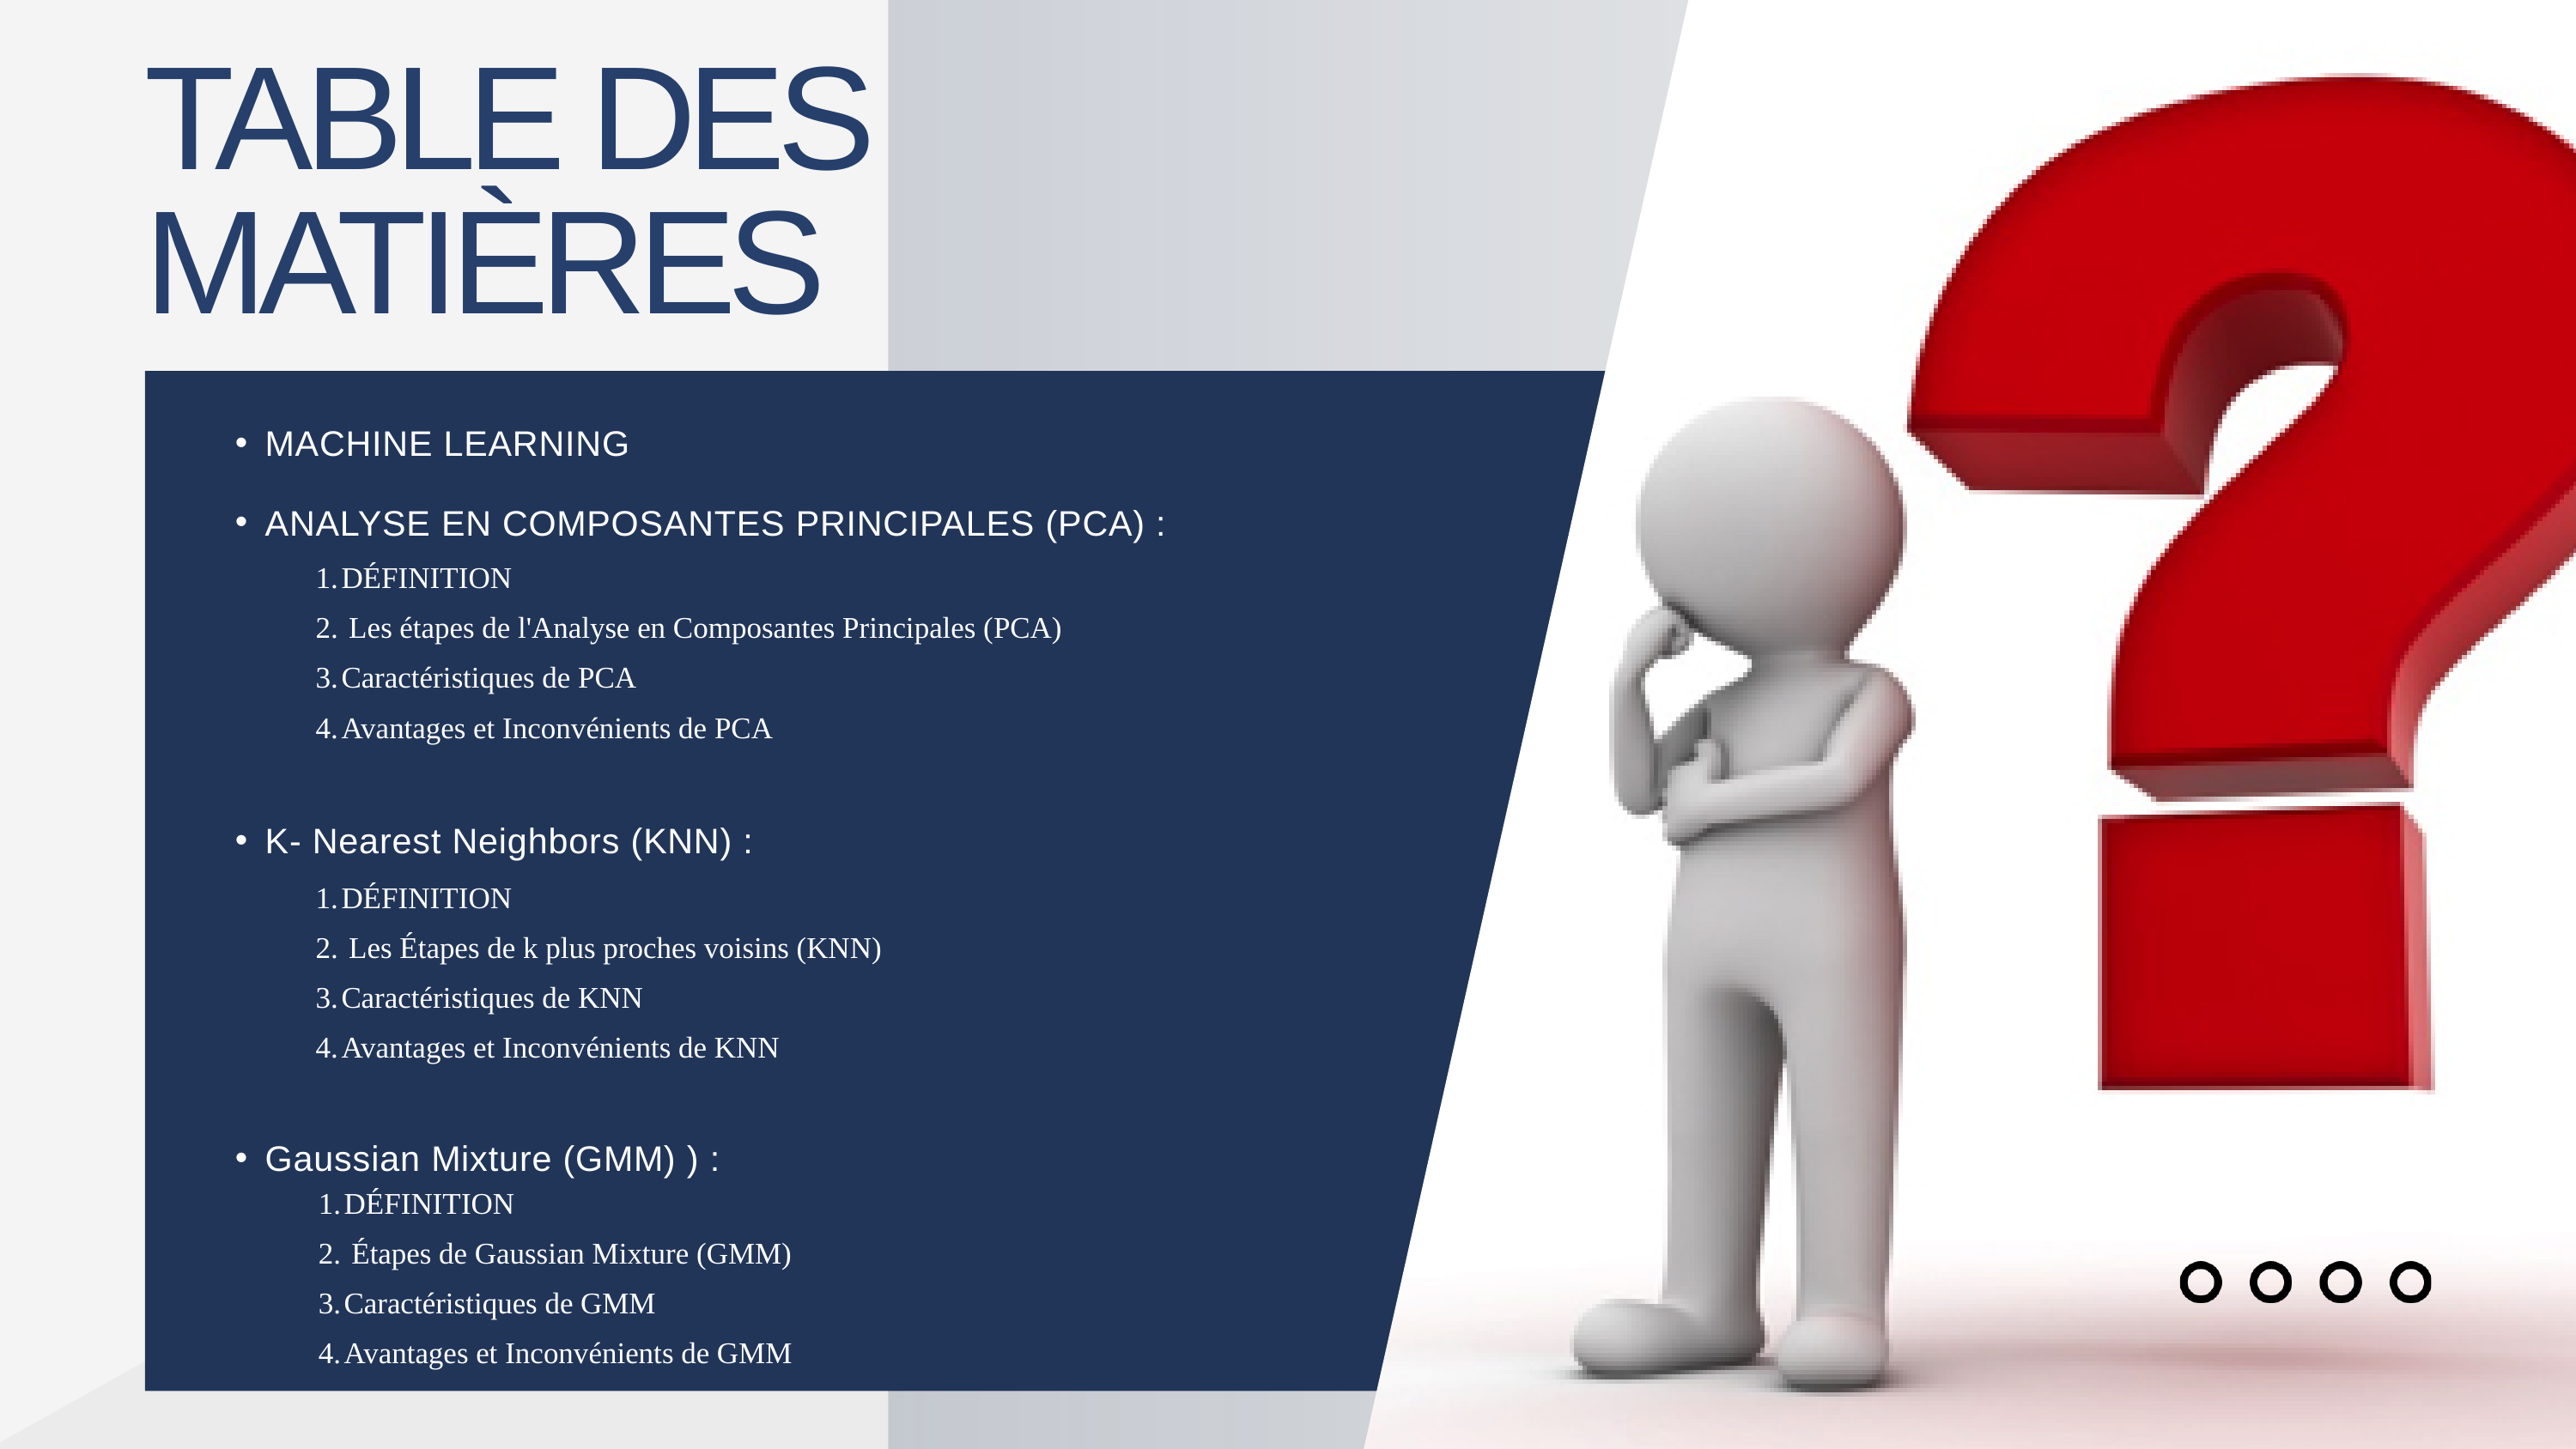

TABLE DES MATIÈRES

MACHINE LEARNING
ANALYSE EN COMPOSANTES PRINCIPALES (PCA) :

K- Nearest Neighbors (KNN) :

Gaussian Mixture (GMM) ) :

DÉFINITION
 Les étapes de l'Analyse en Composantes Principales (PCA)
Caractéristiques de PCA
Avantages et Inconvénients de PCA

DÉFINITION
 Les Étapes de k plus proches voisins (KNN)
Caractéristiques de KNN
Avantages et Inconvénients de KNN

DÉFINITION
 Étapes de Gaussian Mixture (GMM)
Caractéristiques de GMM
Avantages et Inconvénients de GMM